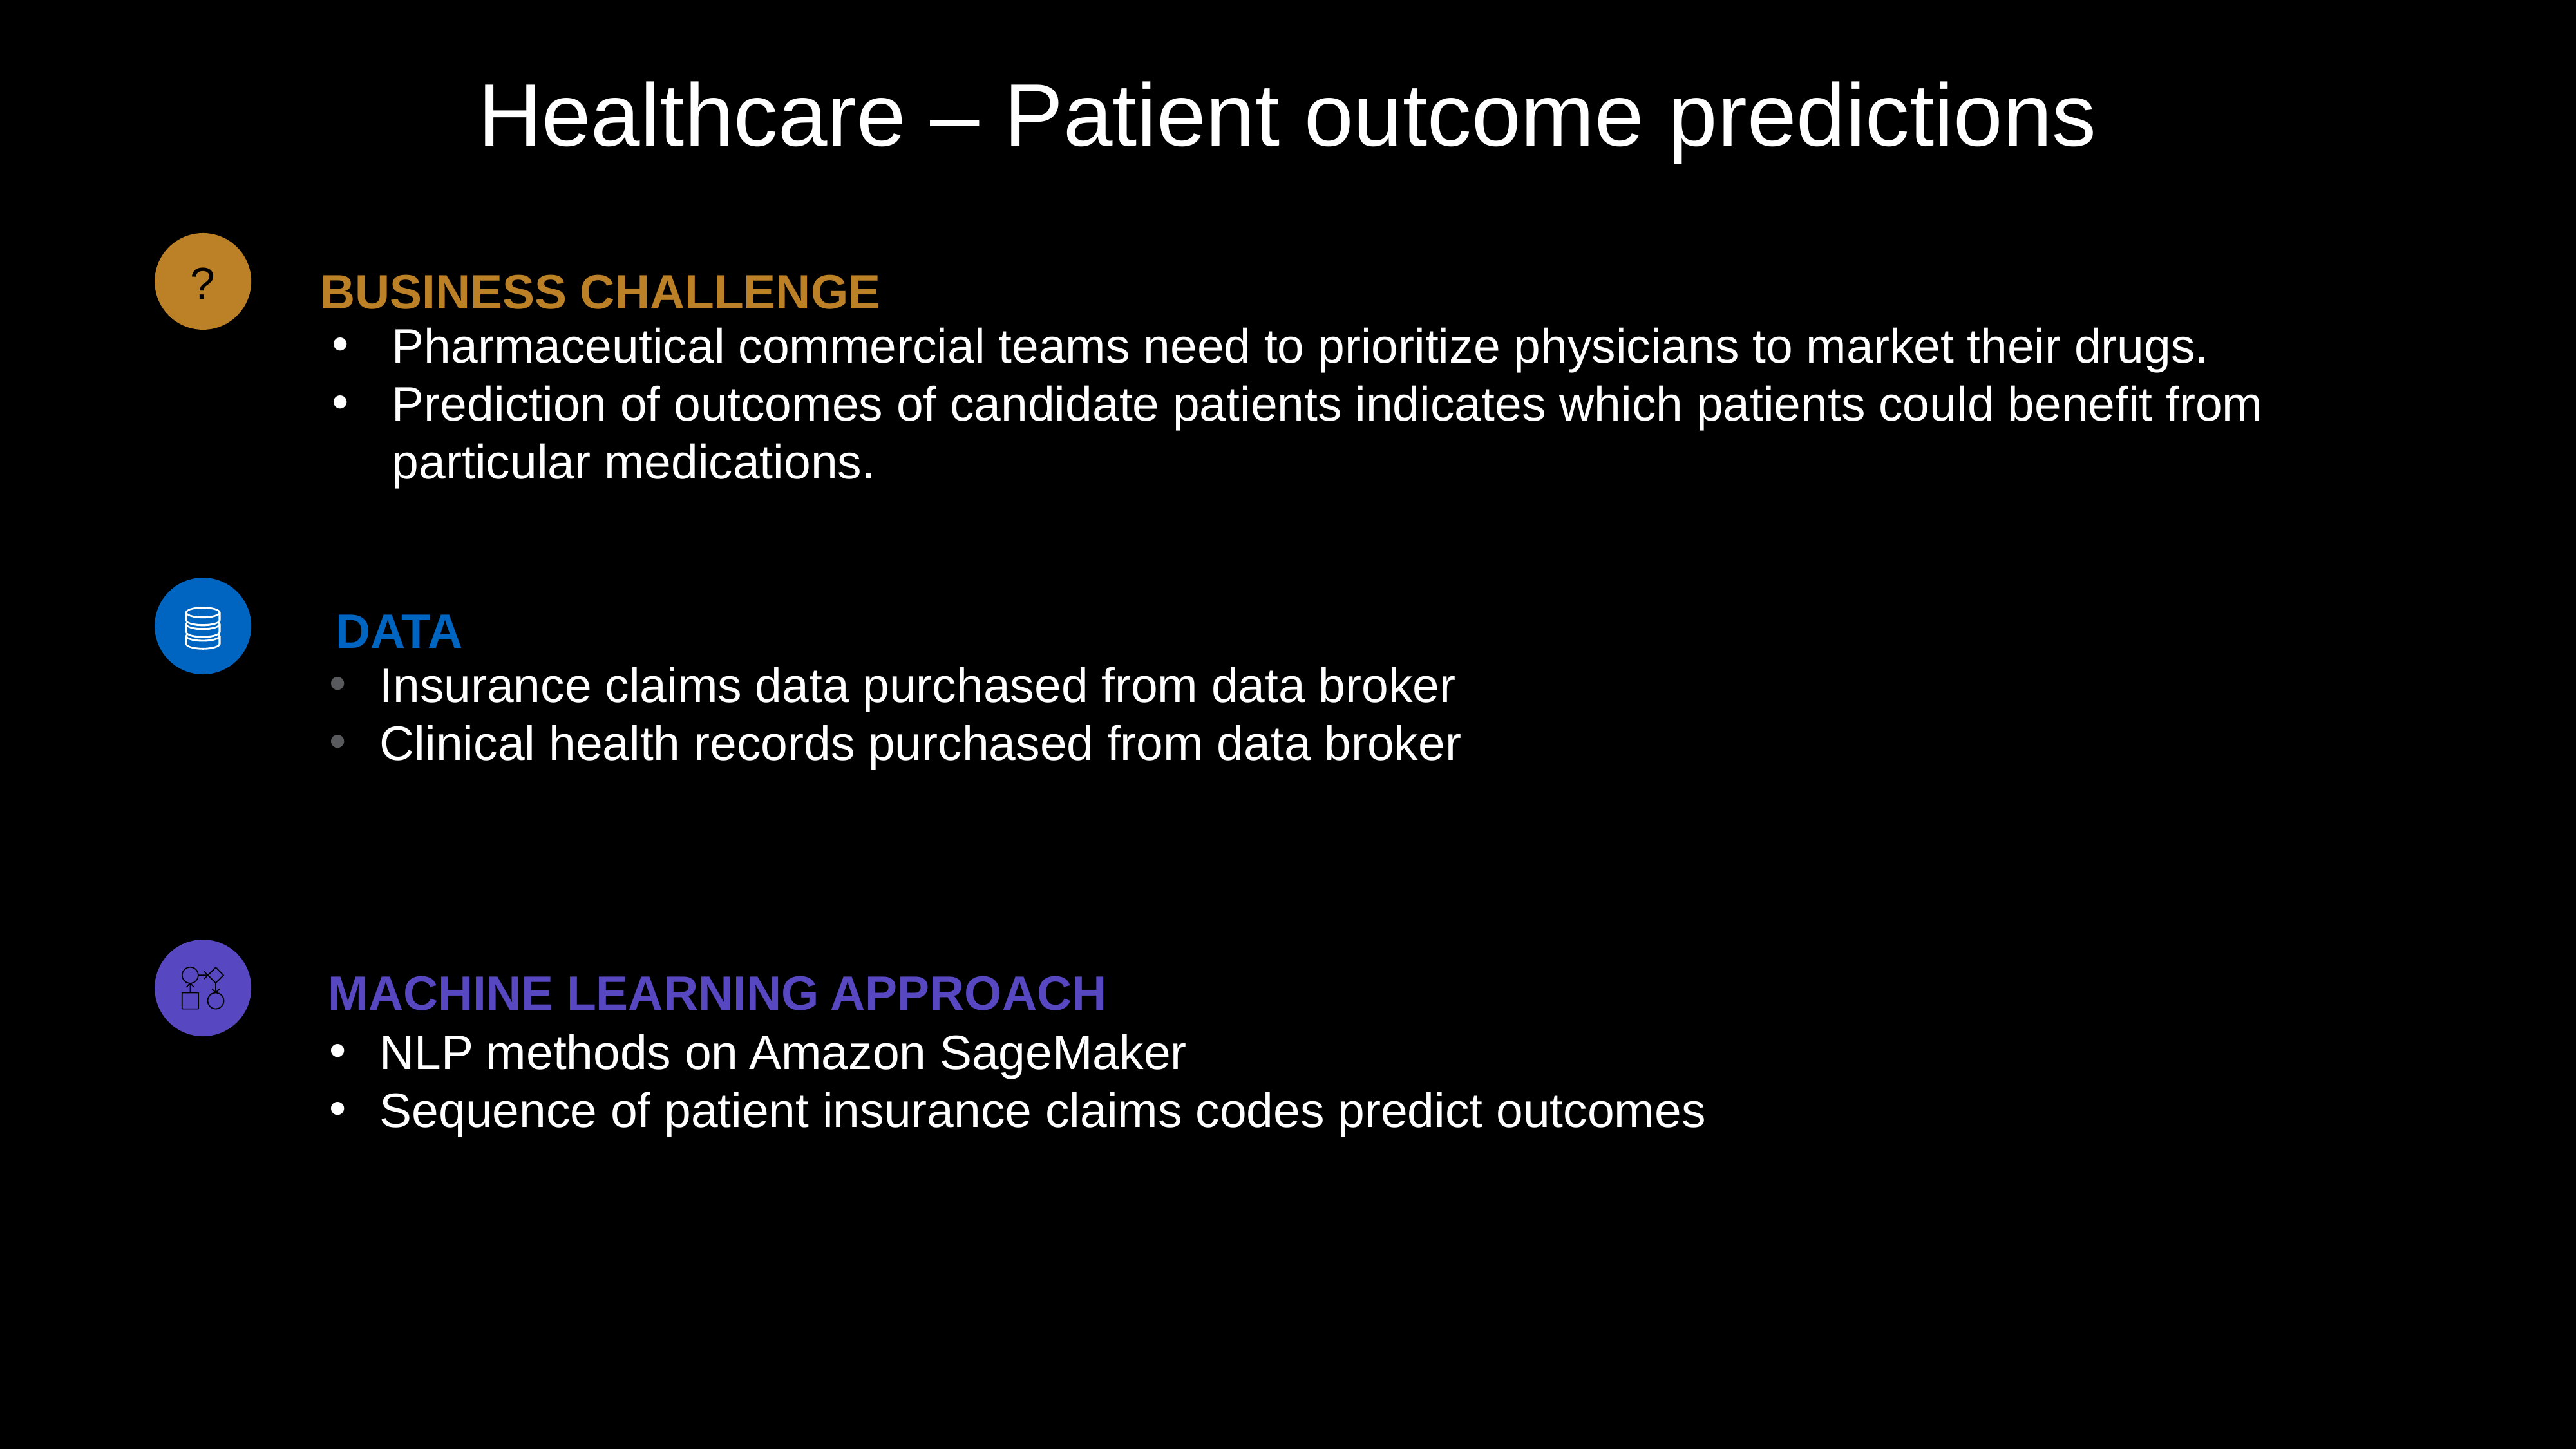

Healthcare – Patient outcome predictions
?
BUSINESS CHALLENGE
Pharmaceutical commercial teams need to prioritize physicians to market their drugs.
Prediction of outcomes of candidate patients indicates which patients could benefit from particular medications.

DATA
Insurance claims data purchased from data broker
Clinical health records purchased from data broker

MACHINE LEARNING APPROACH
NLP methods on Amazon SageMaker
Sequence of patient insurance claims codes predict outcomes